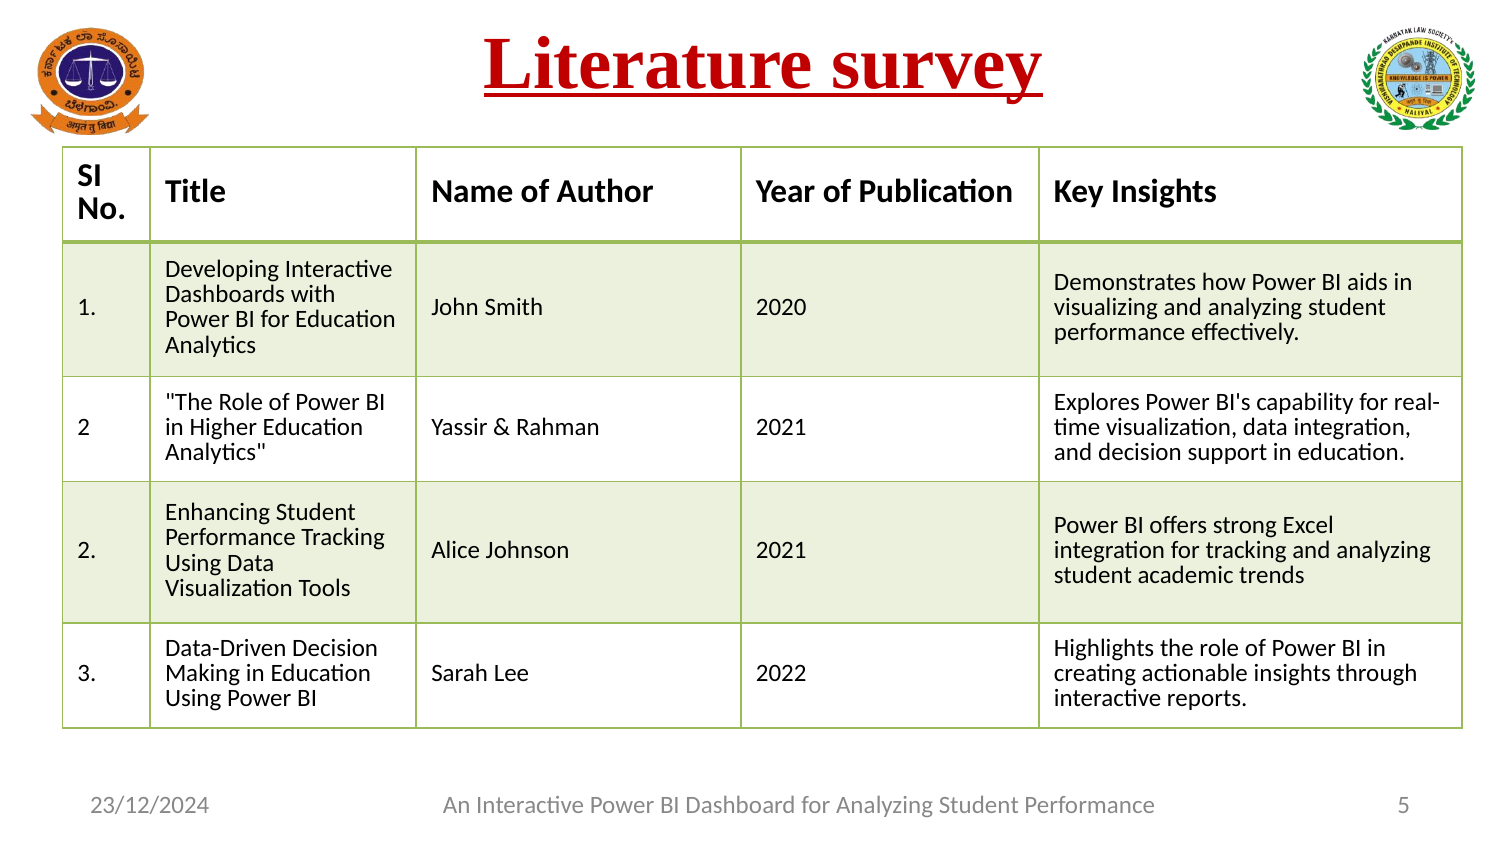

# Literature survey
| SI No. | Title | Name of Author | Year of Publication | Key Insights |
| --- | --- | --- | --- | --- |
| 1. | Developing Interactive Dashboards with Power BI for Education Analytics | John Smith | 2020 | Demonstrates how Power BI aids in visualizing and analyzing student performance effectively. |
| 2 | "The Role of Power BI in Higher Education Analytics" | Yassir & Rahman | 2021 | Explores Power BI's capability for real-time visualization, data integration, and decision support in education. |
| 2. | Enhancing Student Performance Tracking Using Data Visualization Tools | Alice Johnson | 2021 | Power BI offers strong Excel integration for tracking and analyzing student academic trends |
| 3. | Data-Driven Decision Making in Education Using Power BI | Sarah Lee | 2022 | Highlights the role of Power BI in creating actionable insights through interactive reports. |
23/12/2024
An Interactive Power BI Dashboard for Analyzing Student Performance
5